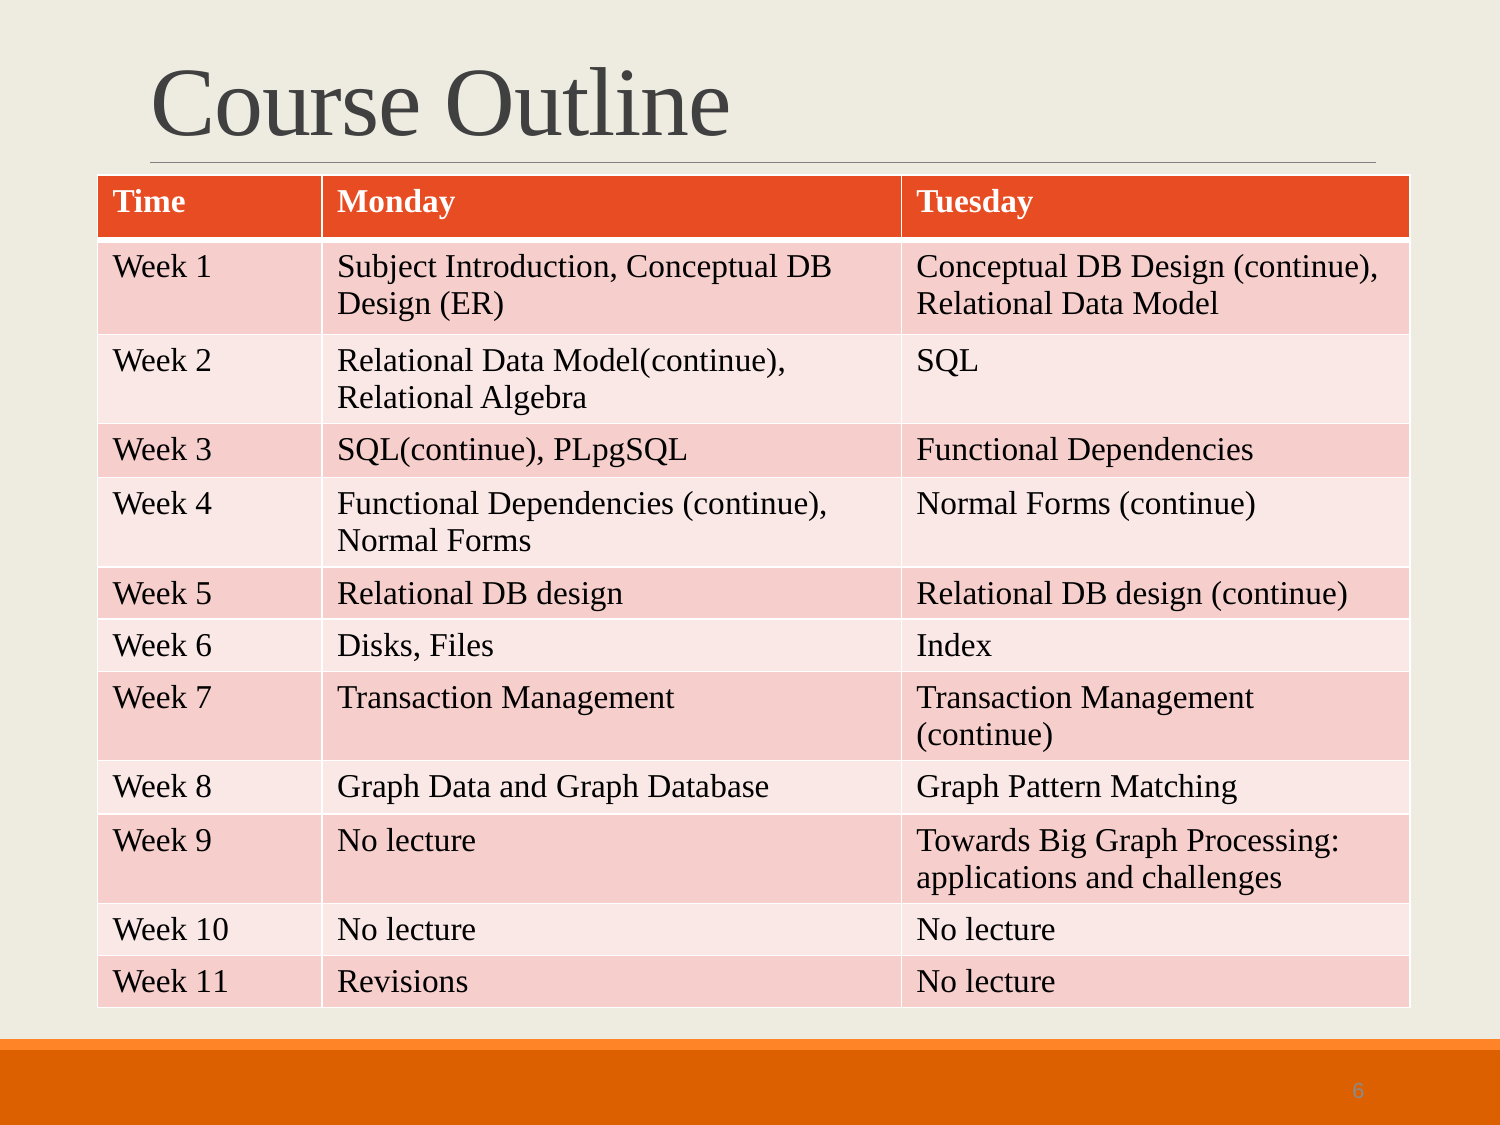

# Course Outline
| Time | Monday | Tuesday |
| --- | --- | --- |
| Week 1 | Subject Introduction, Conceptual DB Design (ER) | Conceptual DB Design (continue), Relational Data Model |
| Week 2 | Relational Data Model(continue), Relational Algebra | SQL |
| Week 3 | SQL(continue), PLpgSQL | Functional Dependencies |
| Week 4 | Functional Dependencies (continue), Normal Forms | Normal Forms (continue) |
| Week 5 | Relational DB design | Relational DB design (continue) |
| Week 6 | Disks, Files | Index |
| Week 7 | Transaction Management | Transaction Management (continue) |
| Week 8 | Graph Data and Graph Database | Graph Pattern Matching |
| Week 9 | No lecture | Towards Big Graph Processing: applications and challenges |
| Week 10 | No lecture | No lecture |
| Week 11 | Revisions | No lecture |
6